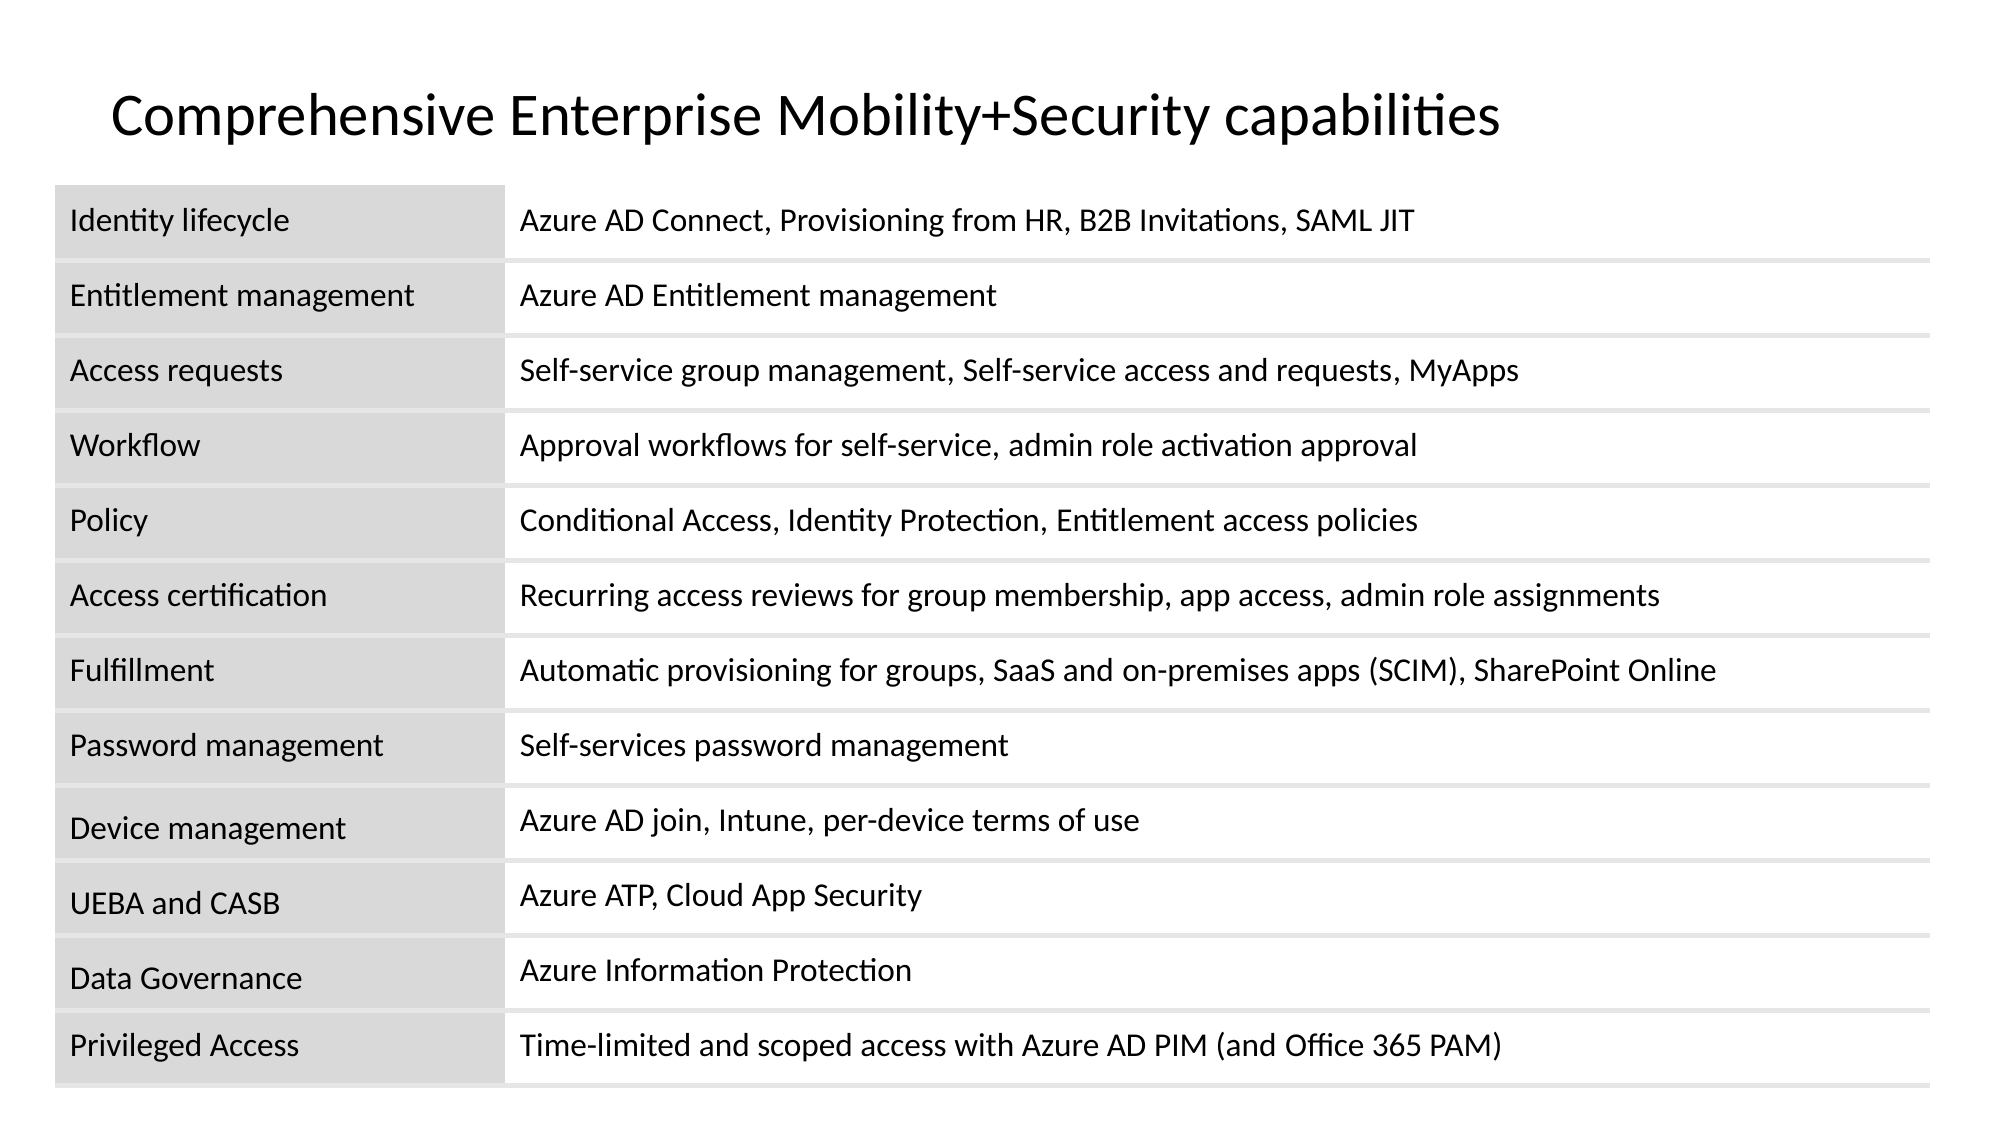

# Comprehensive Enterprise Mobility+Security capabilities
| Identity lifecycle | Azure AD Connect, Provisioning from HR, B2B Invitations, SAML JIT |
| --- | --- |
| Entitlement management | Azure AD Entitlement management |
| Access requests | Self-service group management, Self-service access and requests, MyApps |
| Workflow | Approval workflows for self-service, admin role activation approval |
| Policy | Conditional Access, Identity Protection, Entitlement access policies |
| Access certification | Recurring access reviews for group membership, app access, admin role assignments |
| Fulfillment | Automatic provisioning for groups, SaaS and on-premises apps (SCIM), SharePoint Online |
| Password management | Self-services password management |
| Device management | Azure AD join, Intune, per-device terms of use |
| --- | --- |
| UEBA and CASB | Azure ATP, Cloud App Security |
| Data Governance | Azure Information Protection |
| Privileged Access | Time-limited and scoped access with Azure AD PIM (and Office 365 PAM) |